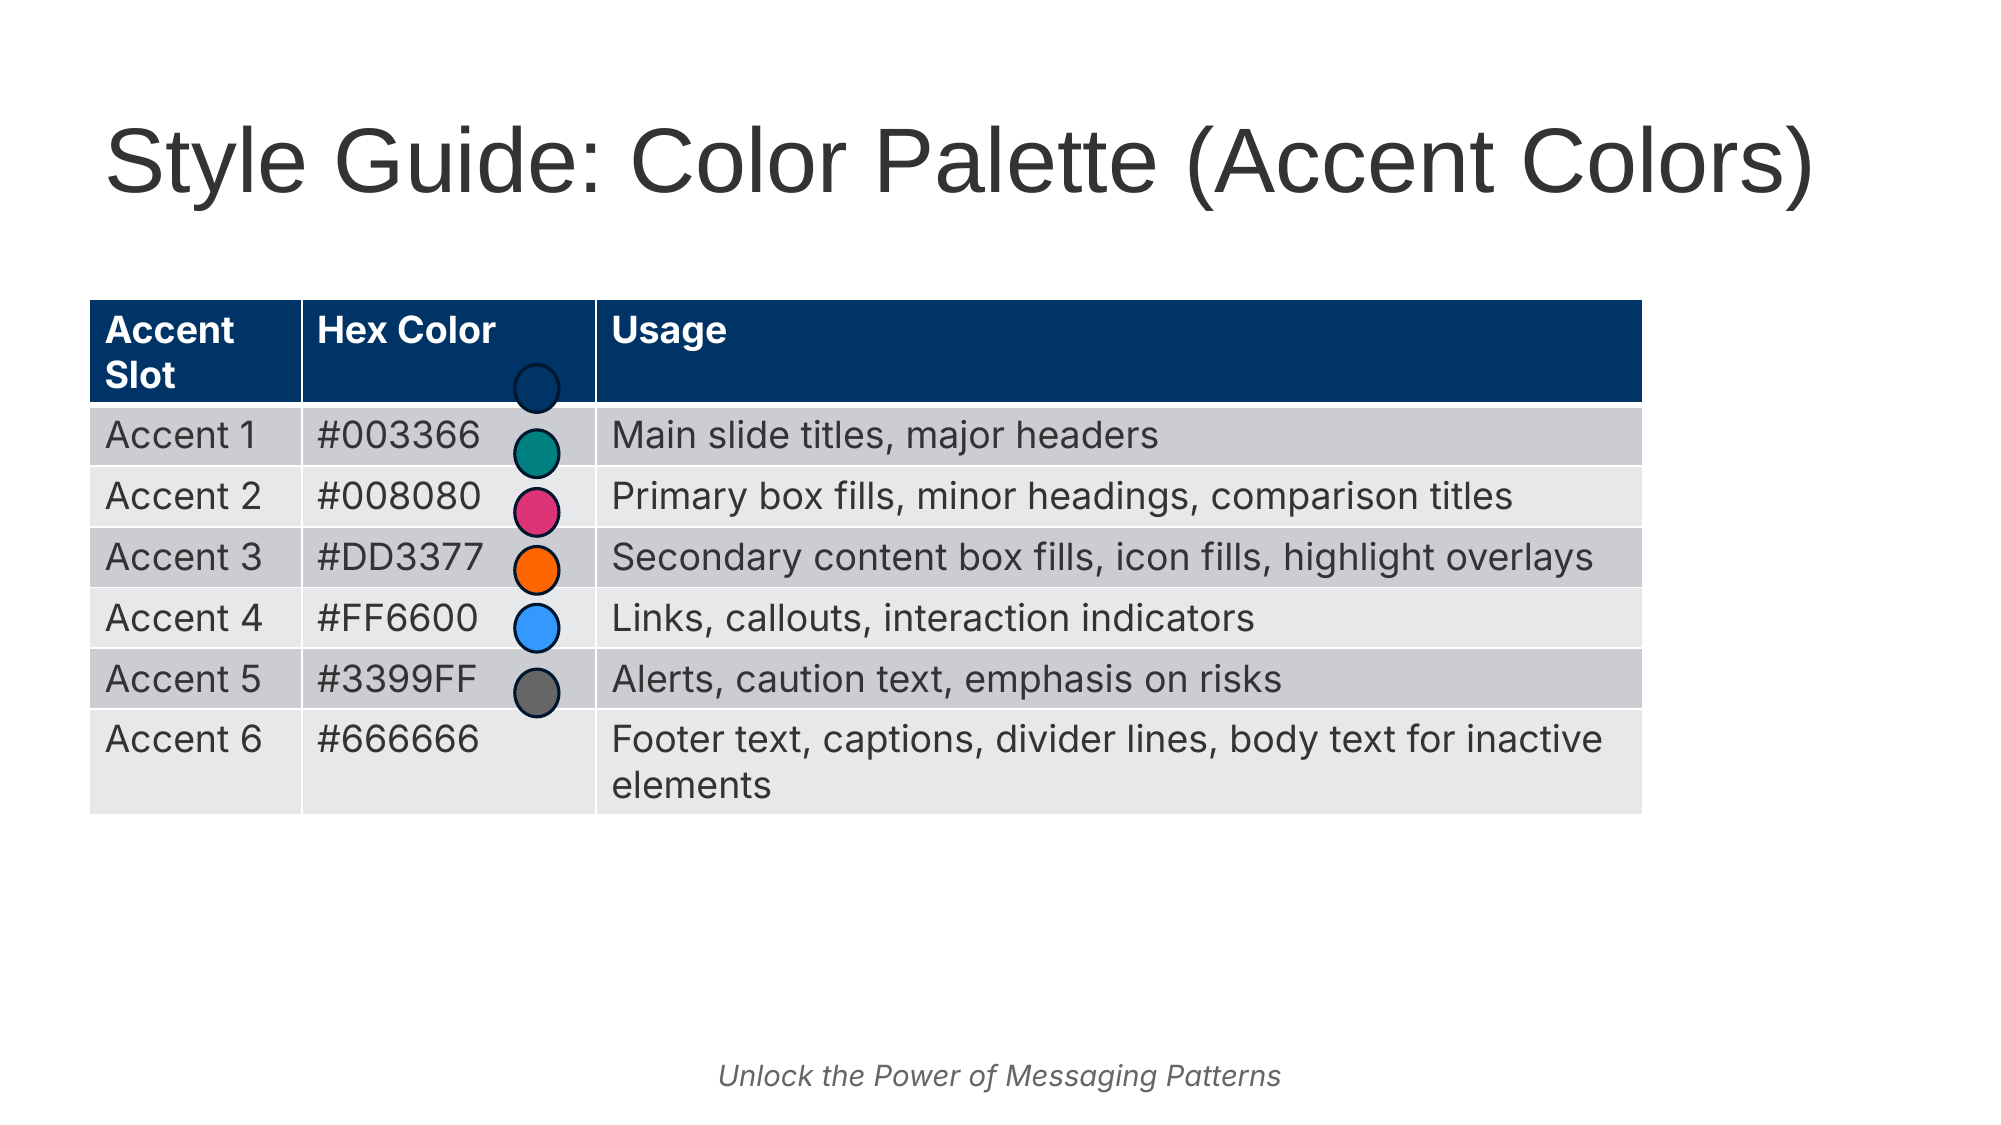

# Style Guide: Color Palette (Accent Colors)
| Accent Slot | Hex Color | Usage |
| --- | --- | --- |
| Accent 1 | #003366 | Main slide titles, major headers |
| Accent 2 | #008080 | Primary box fills, minor headings, comparison titles |
| Accent 3 | #DD3377 | Secondary content box fills, icon fills, highlight overlays |
| Accent 4 | #FF6600 | Links, callouts, interaction indicators |
| Accent 5 | #3399FF | Alerts, caution text, emphasis on risks |
| Accent 6 | #666666 | Footer text, captions, divider lines, body text for inactive elements |